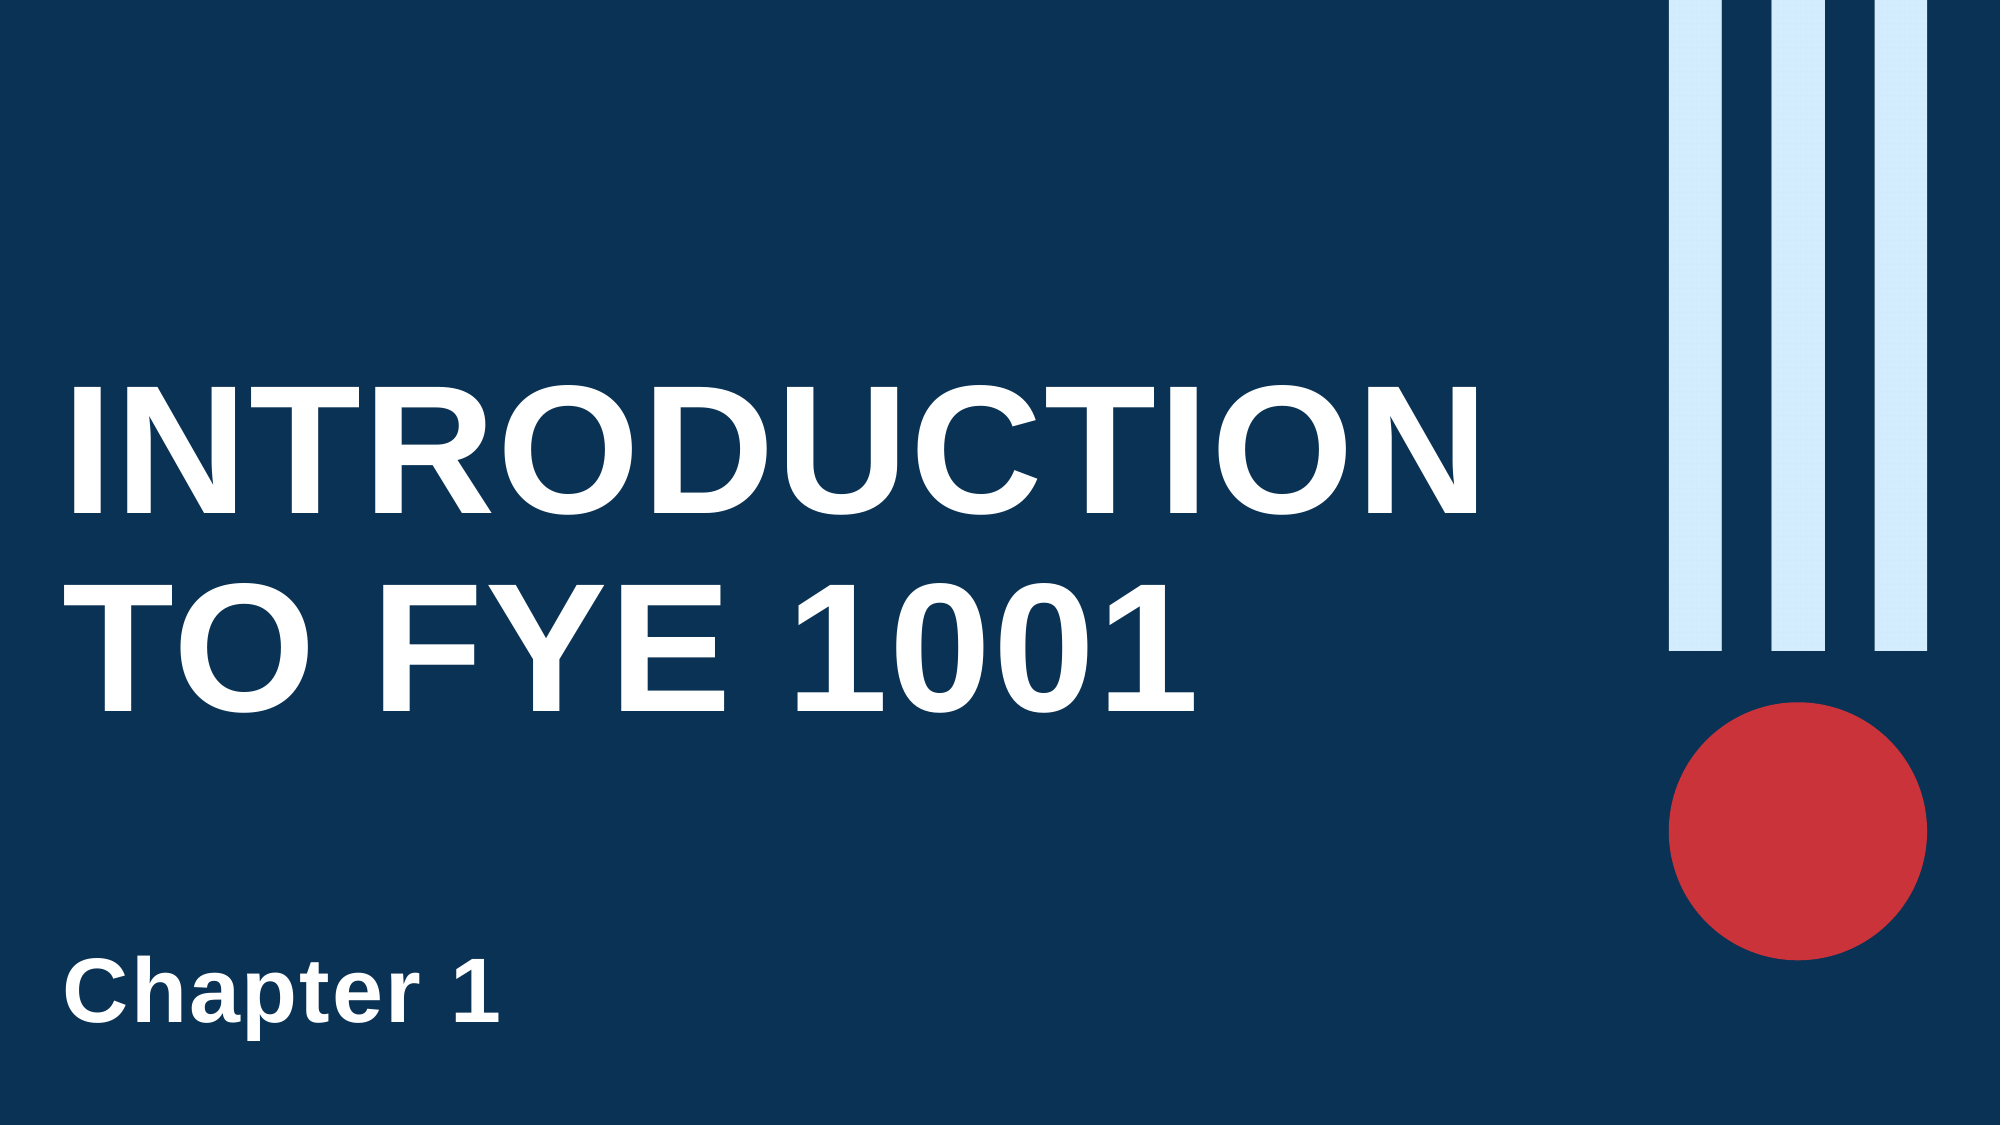

# INTRODUCTION TO FYE 1001
Chapter 1